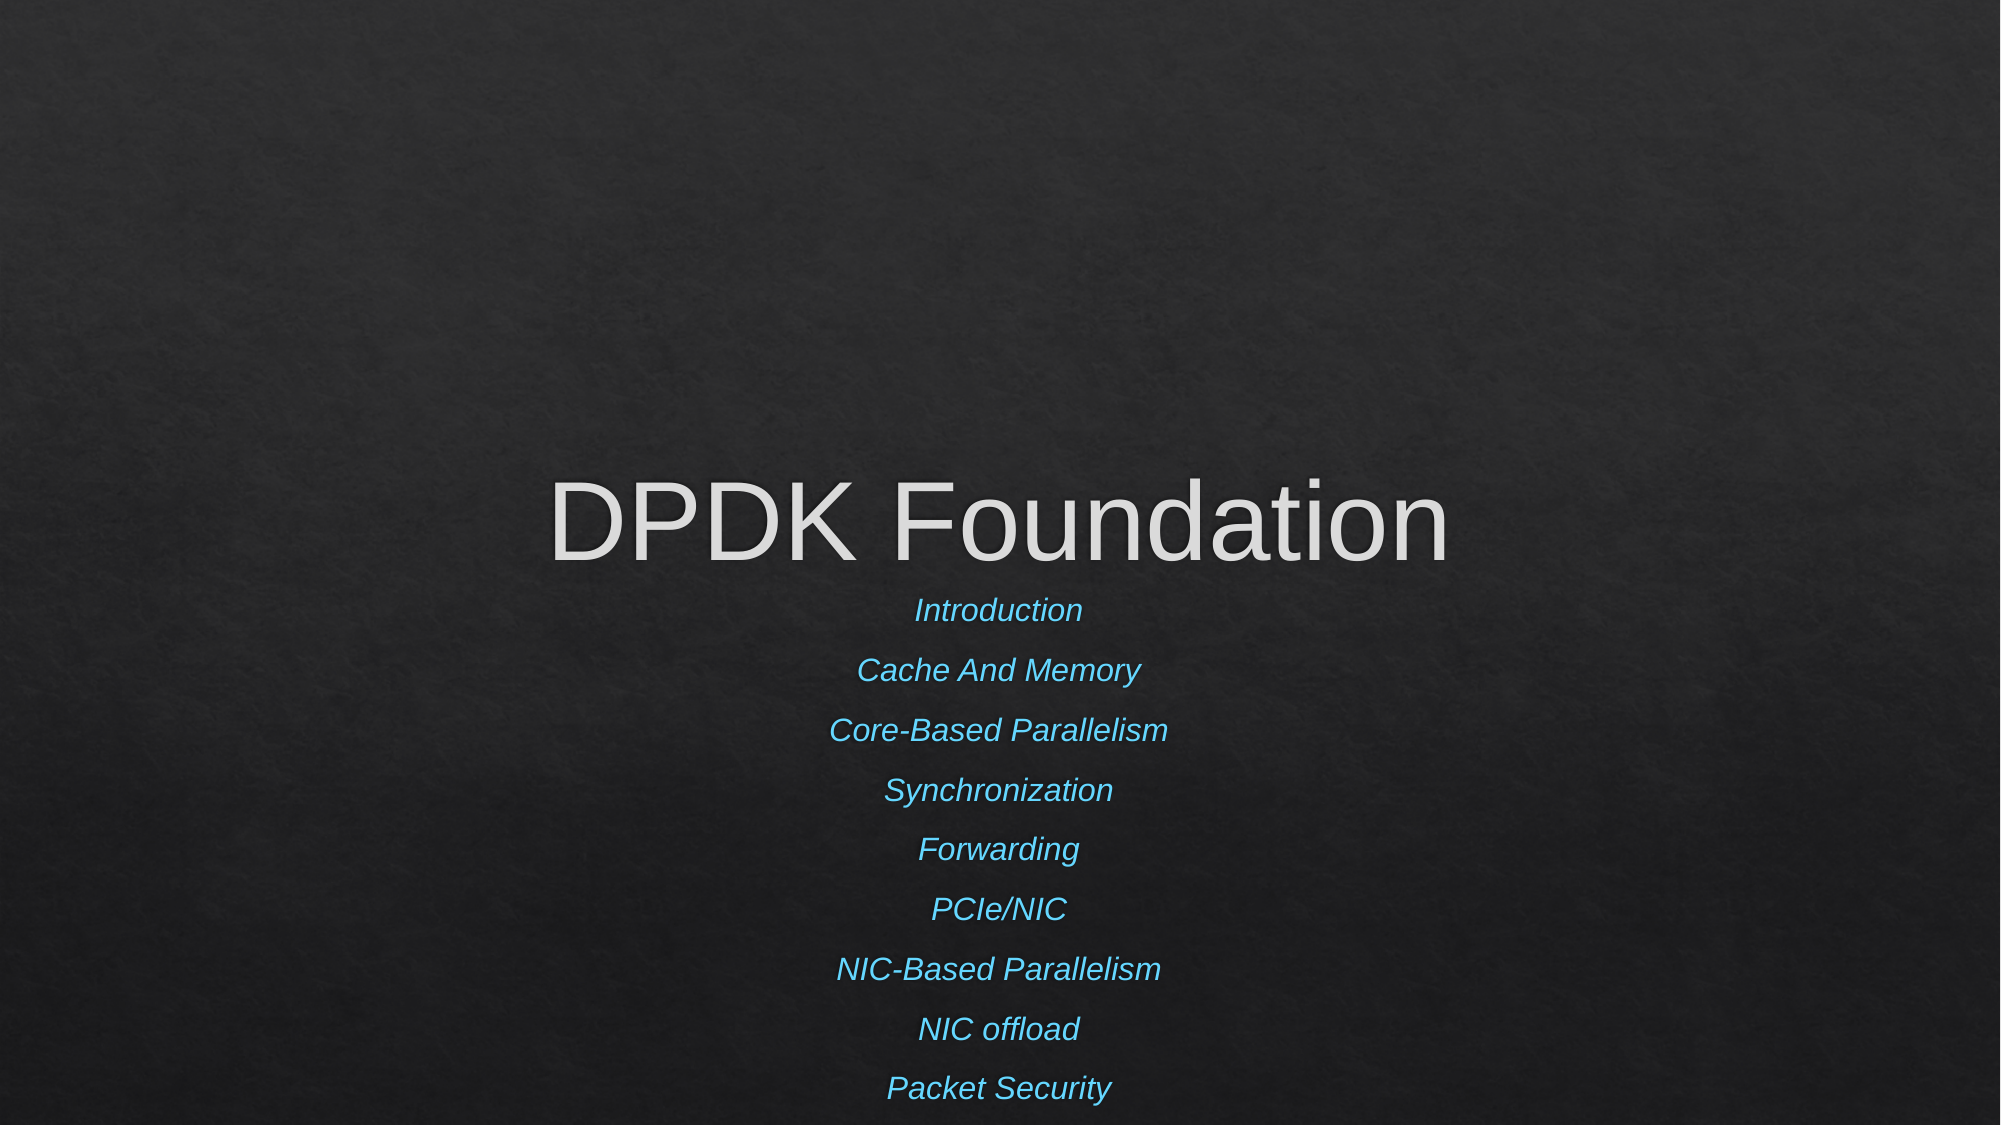

# DPDK Foundation
Introduction
Cache And Memory
Core-Based Parallelism
Synchronization
Forwarding
PCIe/NIC
NIC-Based Parallelism
NIC offload
Packet Security